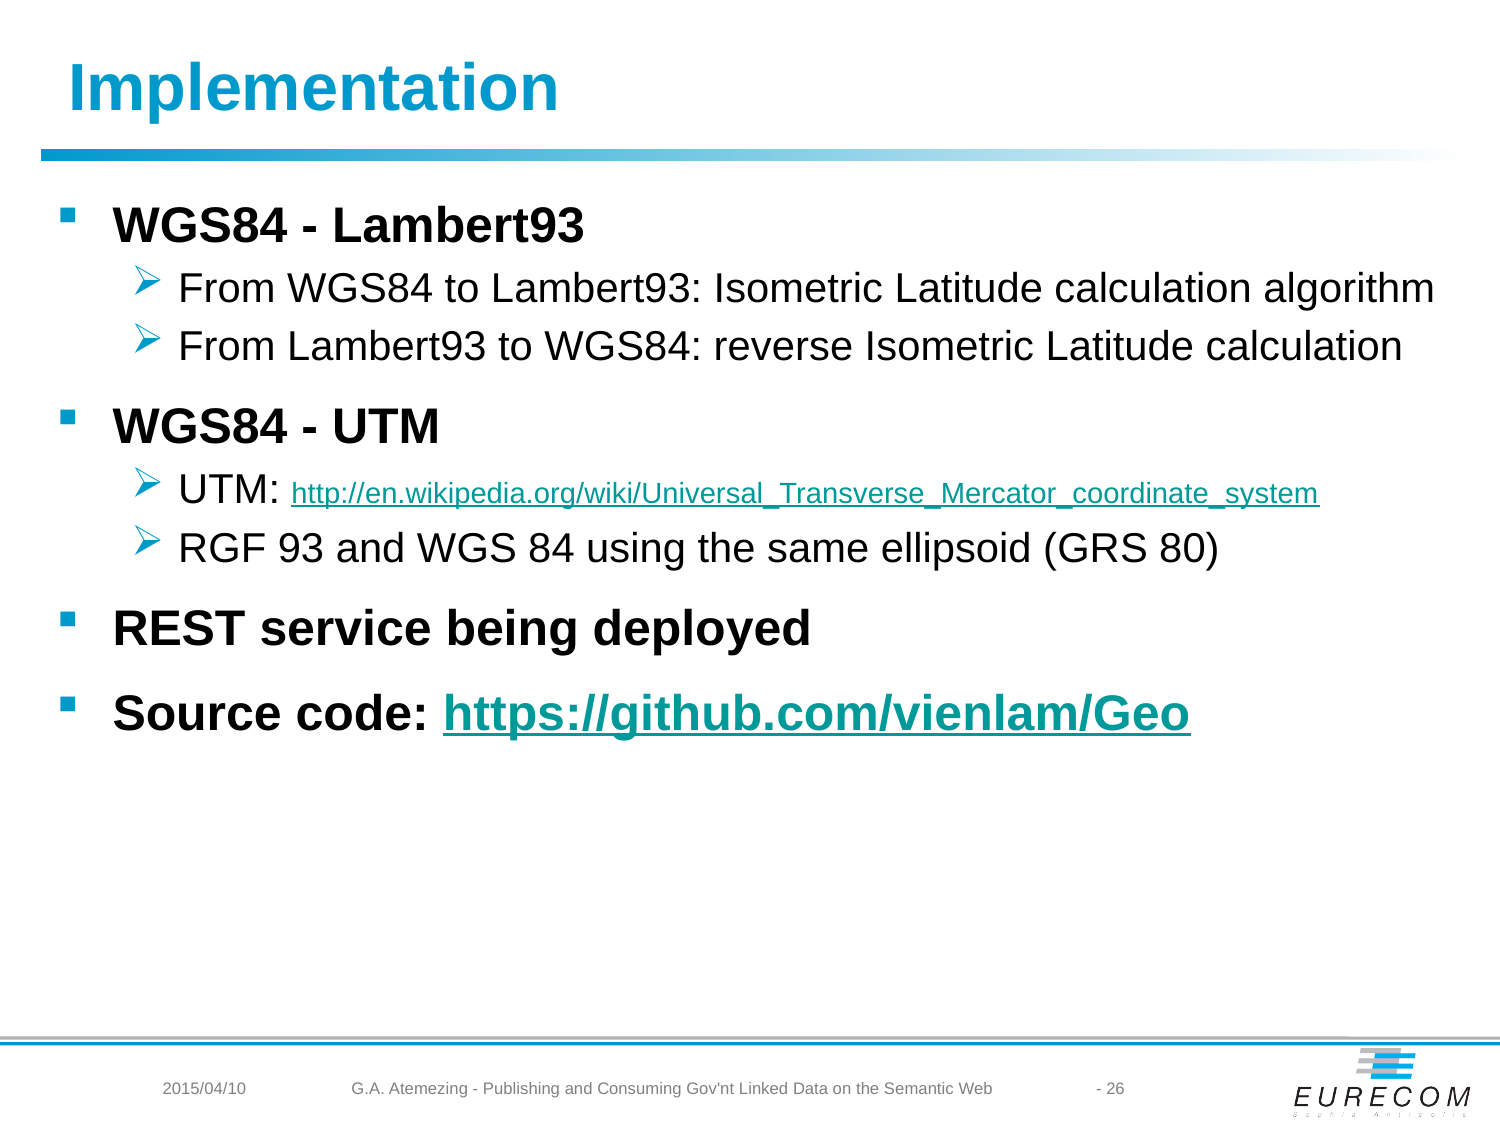

# Implementation
WGS84 - Lambert93
From WGS84 to Lambert93: Isometric Latitude calculation algorithm
From Lambert93 to WGS84: reverse Isometric Latitude calculation
WGS84 - UTM
UTM: http://en.wikipedia.org/wiki/Universal_Transverse_Mercator_coordinate_system
RGF 93 and WGS 84 using the same ellipsoid (GRS 80)
REST service being deployed
Source code: https://github.com/vienlam/Geo
2015/04/10
G.A. Atemezing - Publishing and Consuming Gov'nt Linked Data on the Semantic Web
- 26